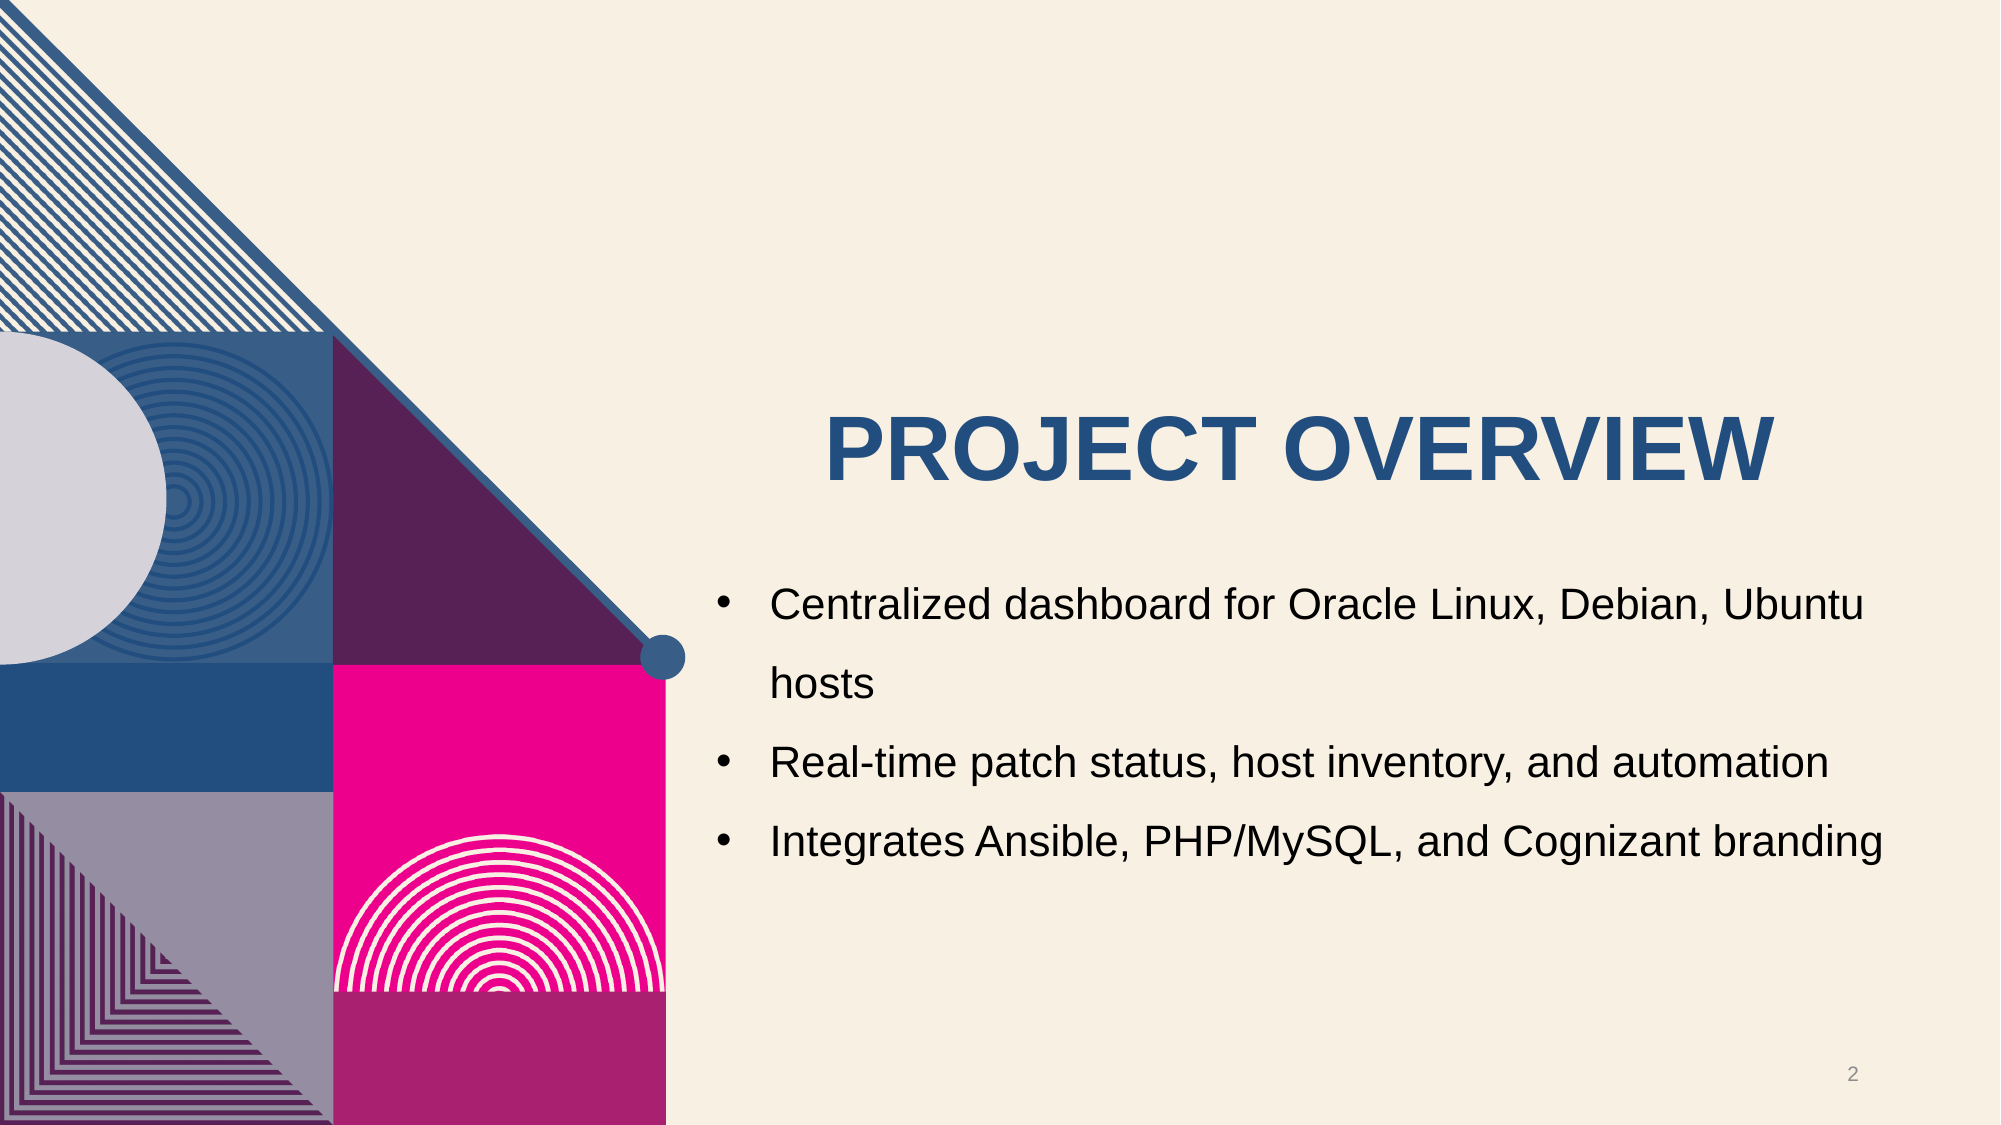

# Project Overview
Centralized dashboard for Oracle Linux, Debian, Ubuntu hosts
Real-time patch status, host inventory, and automation
Integrates Ansible, PHP/MySQL, and Cognizant branding

2